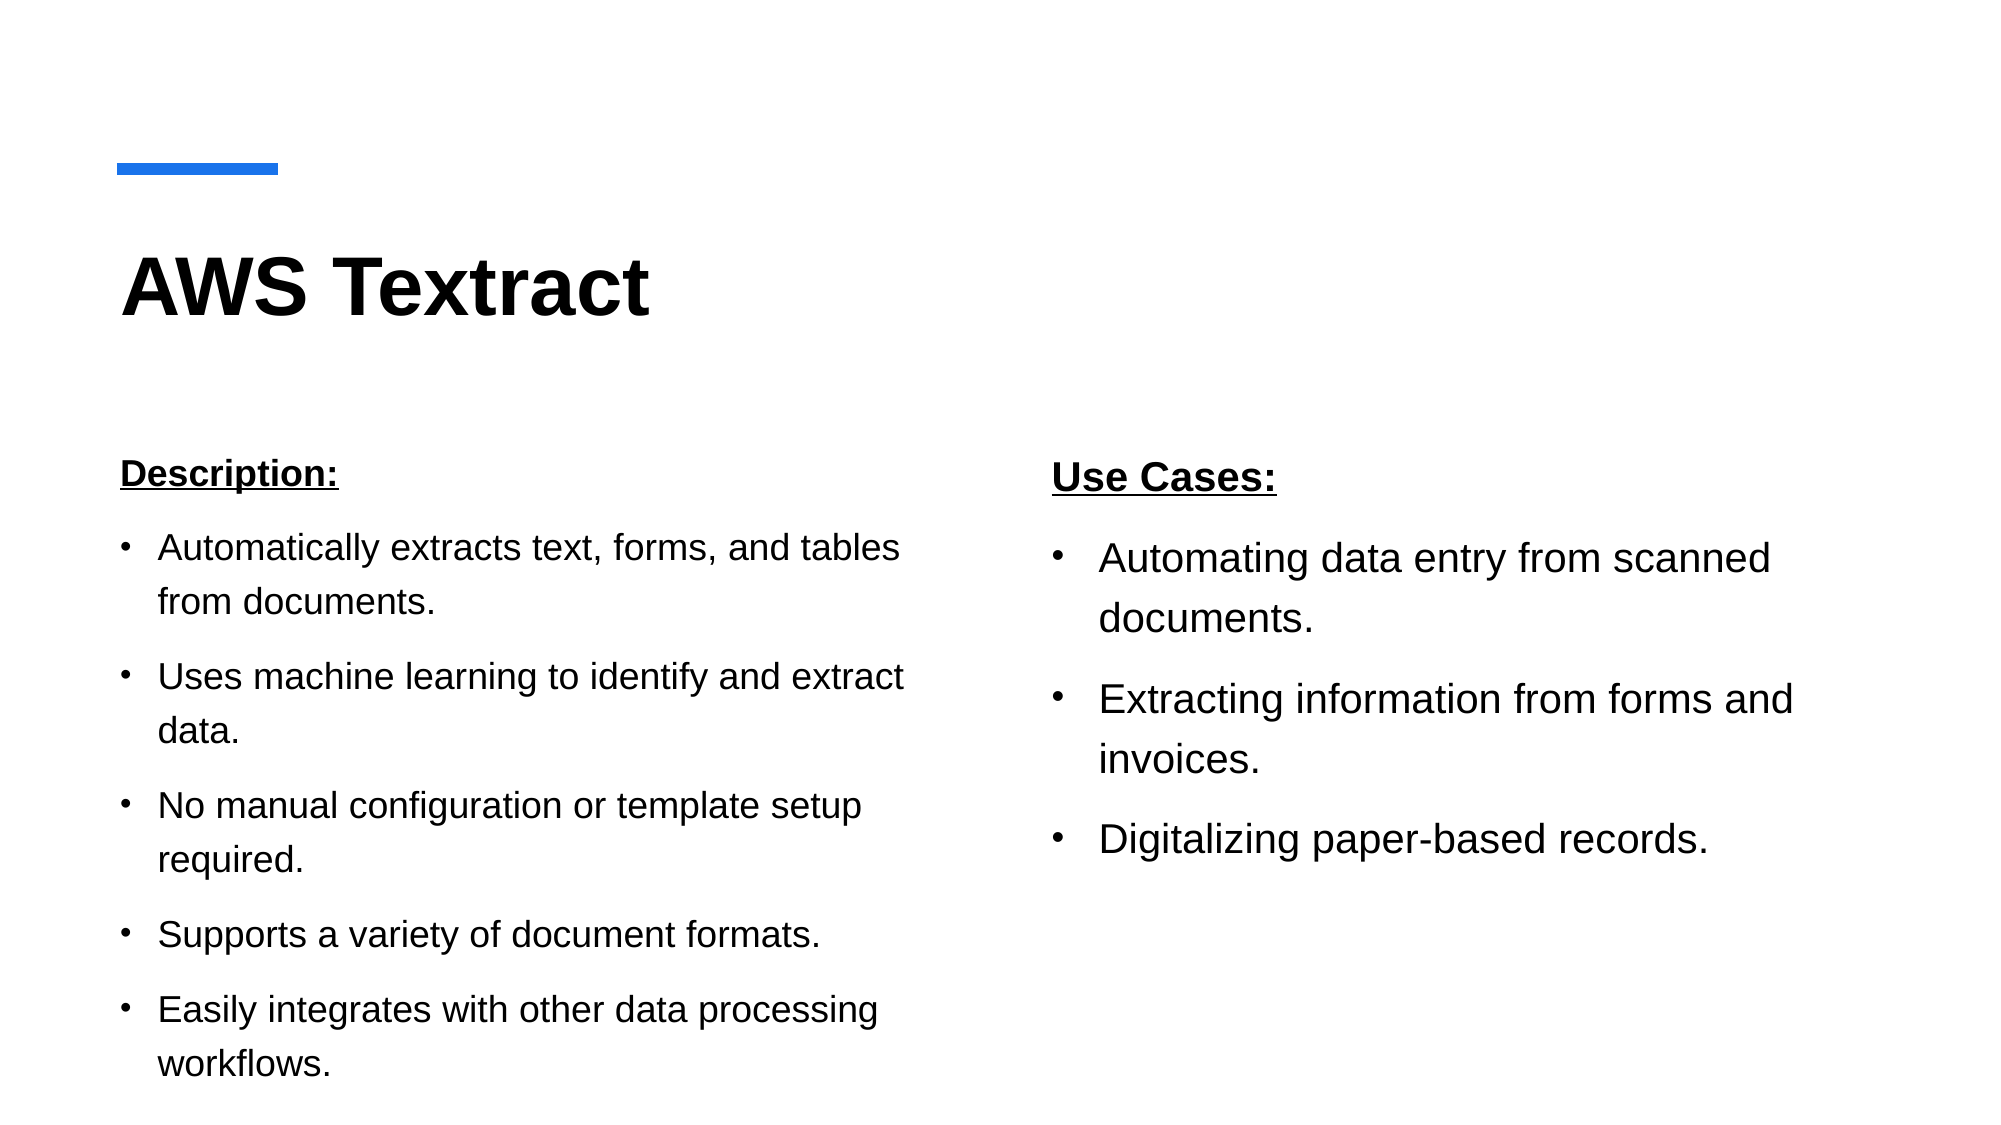

# AWS Textract
Description:
Automatically extracts text, forms, and tables from documents.
Uses machine learning to identify and extract data.
No manual configuration or template setup required.
Supports a variety of document formats.
Easily integrates with other data processing workflows.
Use Cases:
Automating data entry from scanned documents.
Extracting information from forms and invoices.
Digitalizing paper-based records.